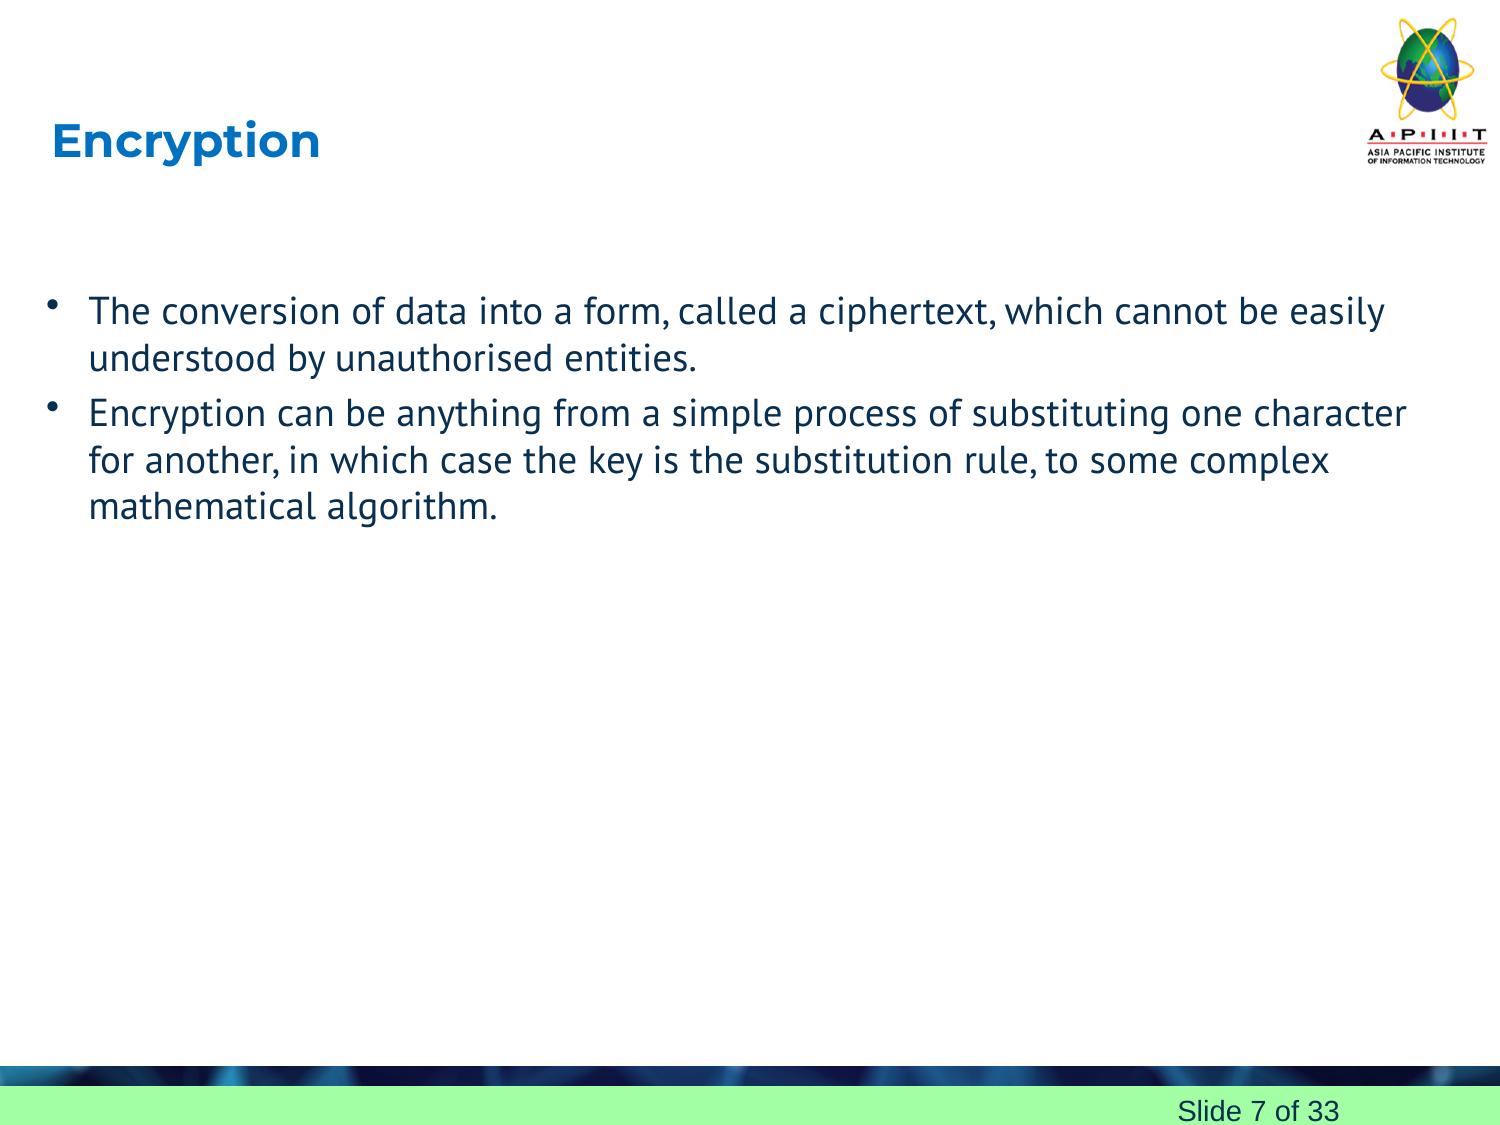

# Encryption
The conversion of data into a form, called a ciphertext, which cannot be easily understood by unauthorised entities.
Encryption can be anything from a simple process of substituting one character for another, in which case the key is the substitution rule, to some complex mathematical algorithm.

Slide 7 of 33